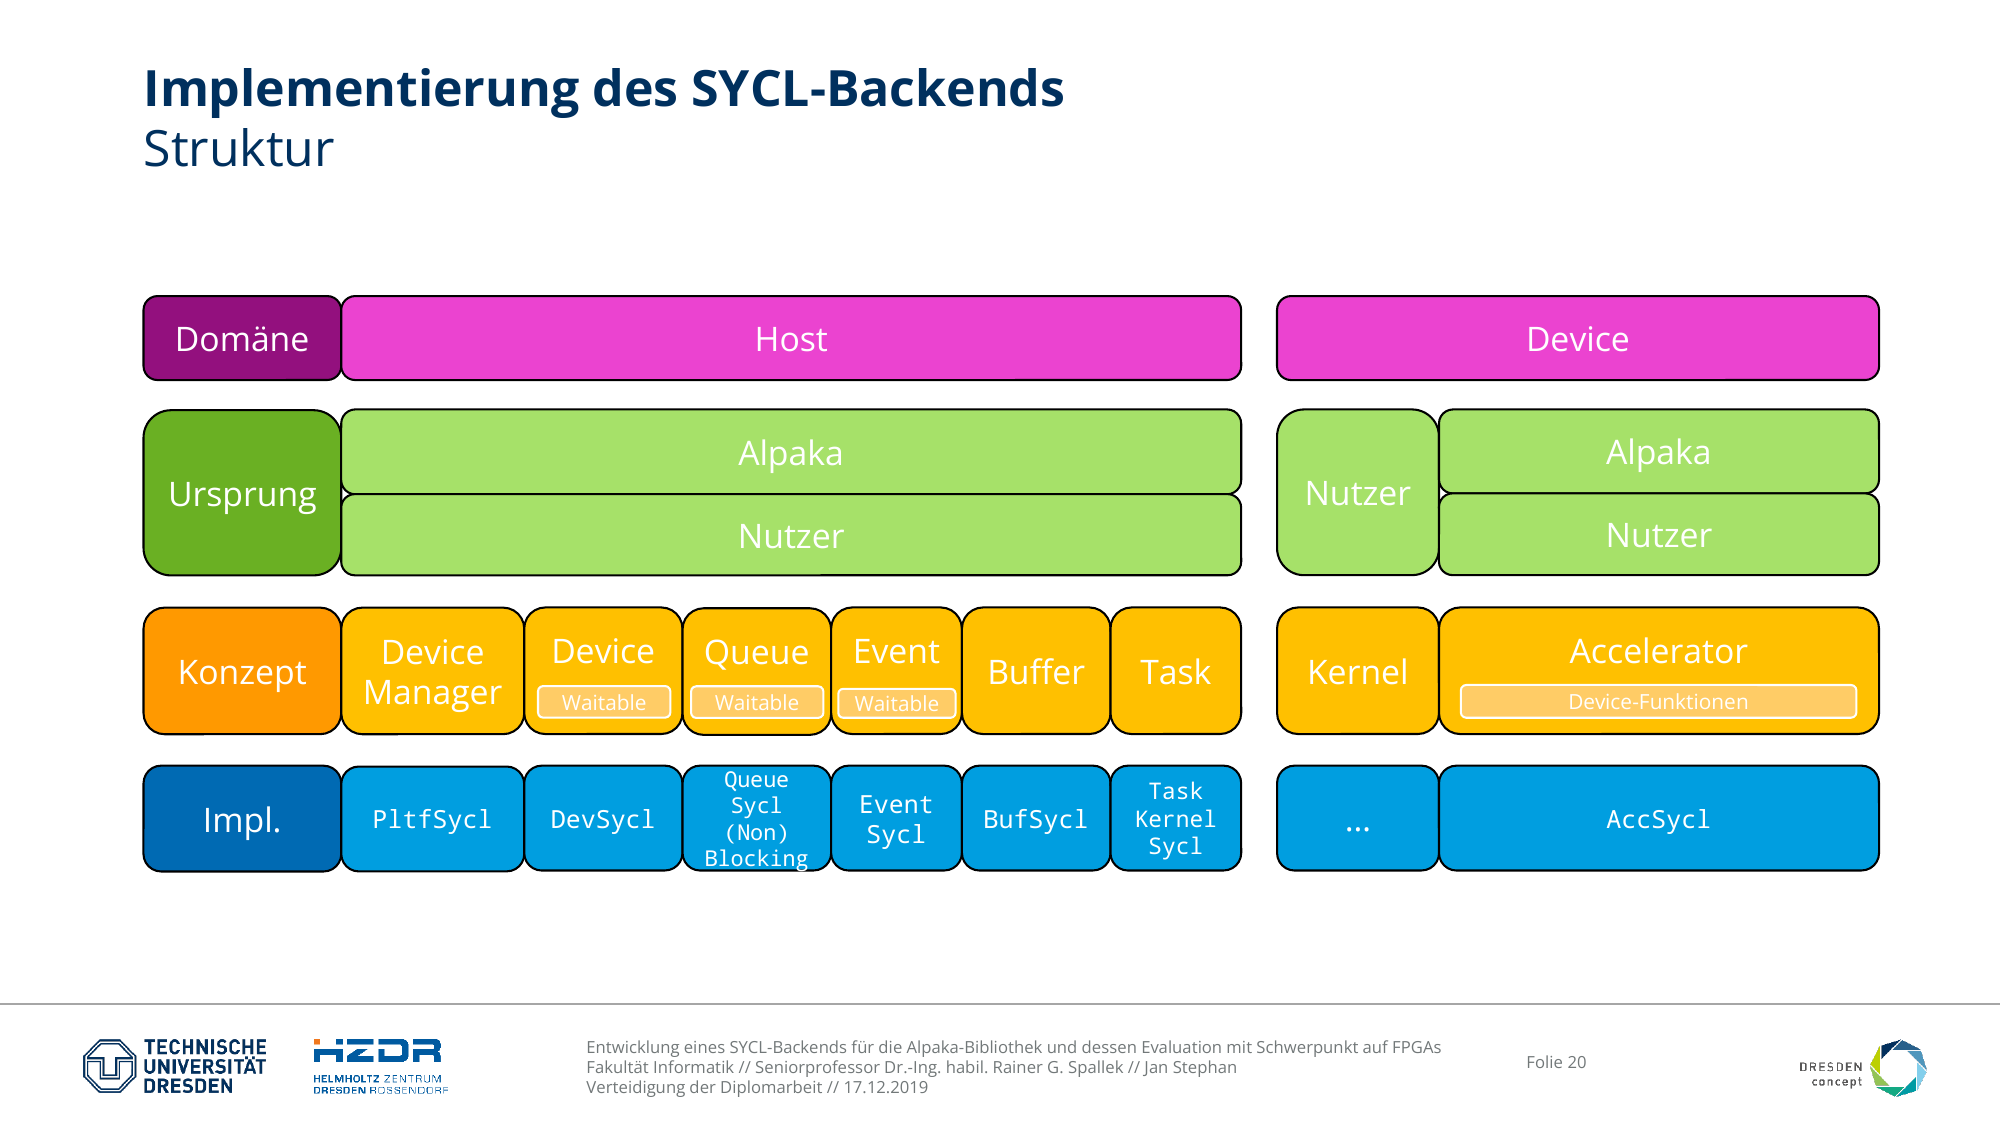

# Implementierung des SYCL-Backends Struktur

Host
Device
Domäne
Alpaka
Nutzer
Alpaka
Ursprung
Nutzer
Nutzer
Event

Buffer
Task
Kernel
Accelerator

Device

Konzept
Device
Manager
Queue

Device-Funktionen
Waitable
Waitable
Waitable
Impl.
DevSycl
Queue
Sycl
(Non)
Blocking
Event
Sycl
BufSycl
Task
Kernel
Sycl
…
AccSycl
PltfSycl